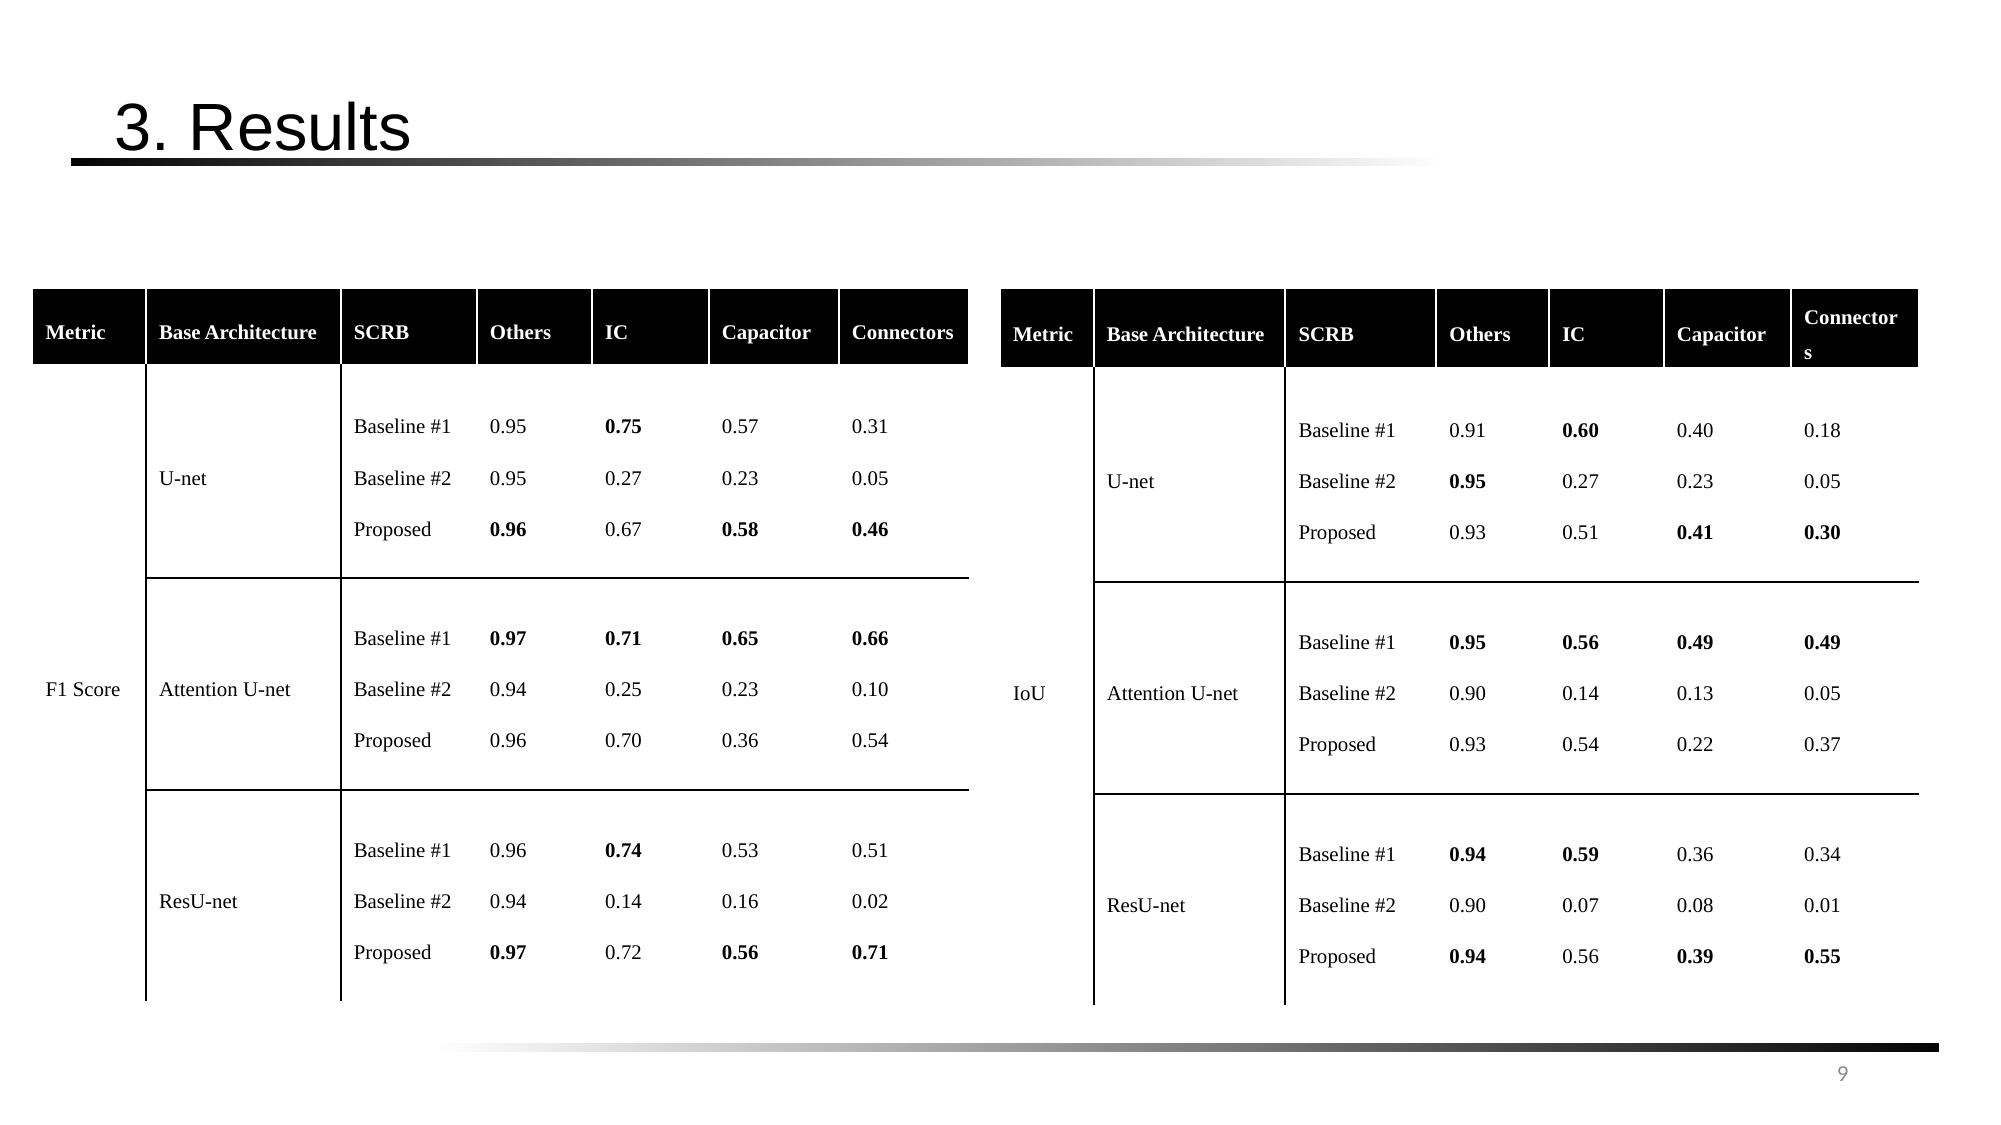

3. Results
| Metric | Base Architecture | SCRB | Others | IC | Capacitor | Connectors |
| --- | --- | --- | --- | --- | --- | --- |
| F1 Score | U-net | Baseline #1 Baseline #2 Proposed | 0.95 0.95 0.96 | 0.75 0.27 0.67 | 0.57 0.23 0.58 | 0.31 0.05 0.46 |
|  | Attention U-net | Baseline #1 Baseline #2 Proposed | 0.97 0.94 0.96 | 0.71 0.25 0.70 | 0.65 0.23 0.36 | 0.66 0.10 0.54 |
|  | ResU-net | Baseline #1 Baseline #2 Proposed | 0.96 0.94 0.97 | 0.74 0.14 0.72 | 0.53 0.16 0.56 | 0.51 0.02 0.71 |
| Metric | Base Architecture | SCRB | Others | IC | Capacitor | Connectors |
| --- | --- | --- | --- | --- | --- | --- |
| IoU | U-net | Baseline #1 Baseline #2 Proposed | 0.91 0.95 0.93 | 0.60 0.27 0.51 | 0.40 0.23 0.41 | 0.18 0.05 0.30 |
|  | Attention U-net | Baseline #1 Baseline #2 Proposed | 0.95 0.90 0.93 | 0.56 0.14 0.54 | 0.49 0.13 0.22 | 0.49 0.05 0.37 |
|  | ResU-net | Baseline #1 Baseline #2 Proposed | 0.94 0.90 0.94 | 0.59 0.07 0.56 | 0.36 0.08 0.39 | 0.34 0.01 0.55 |
9